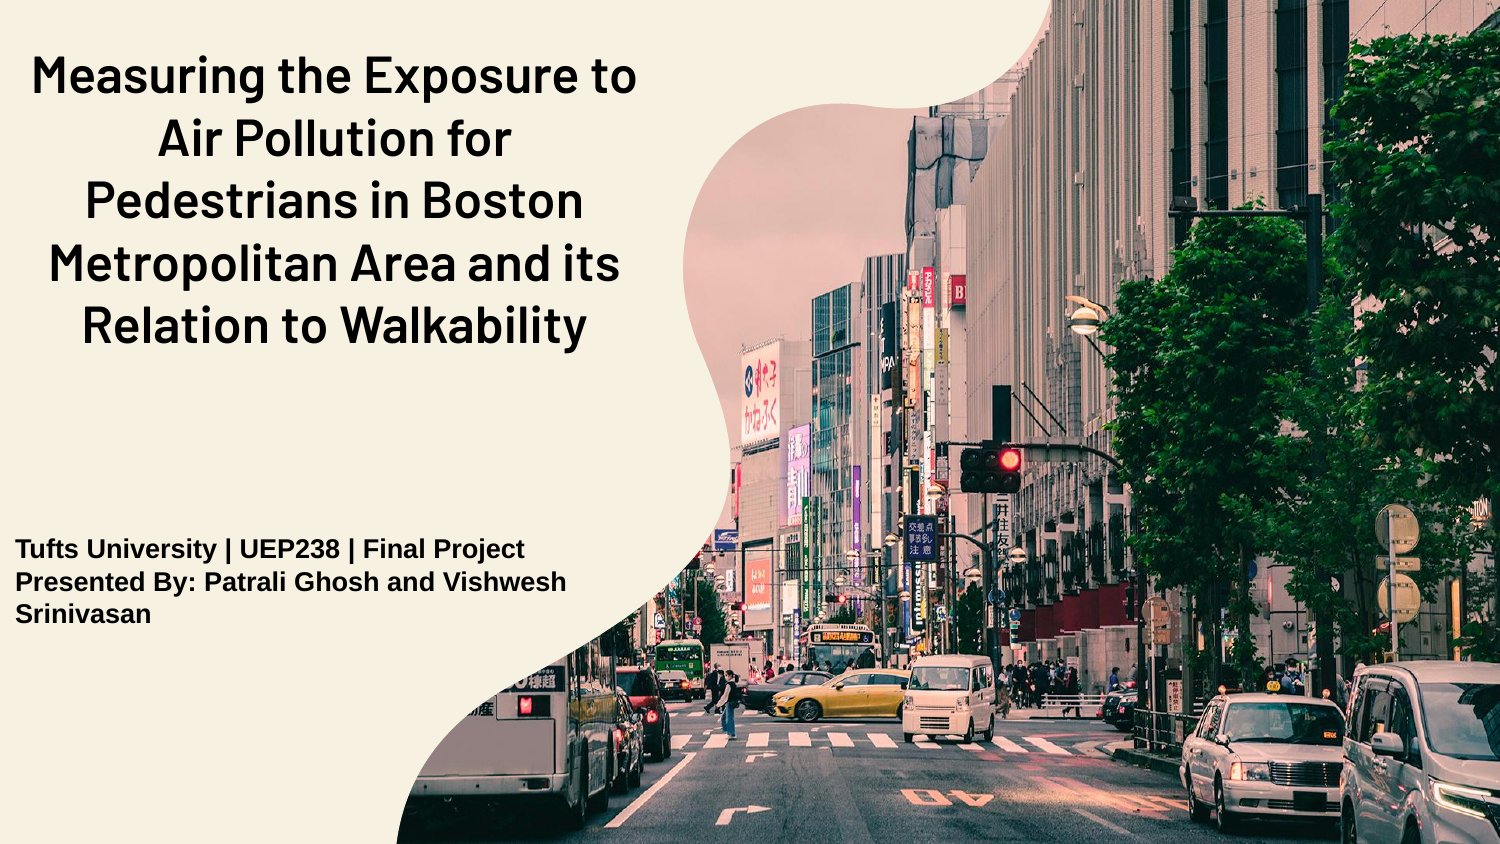

# Measuring the Exposure to Air Pollution for Pedestrians in Boston Metropolitan Area and its Relation to Walkability
Tufts University | UEP238 | Final Project
Presented By: Patrali Ghosh and Vishwesh Srinivasan